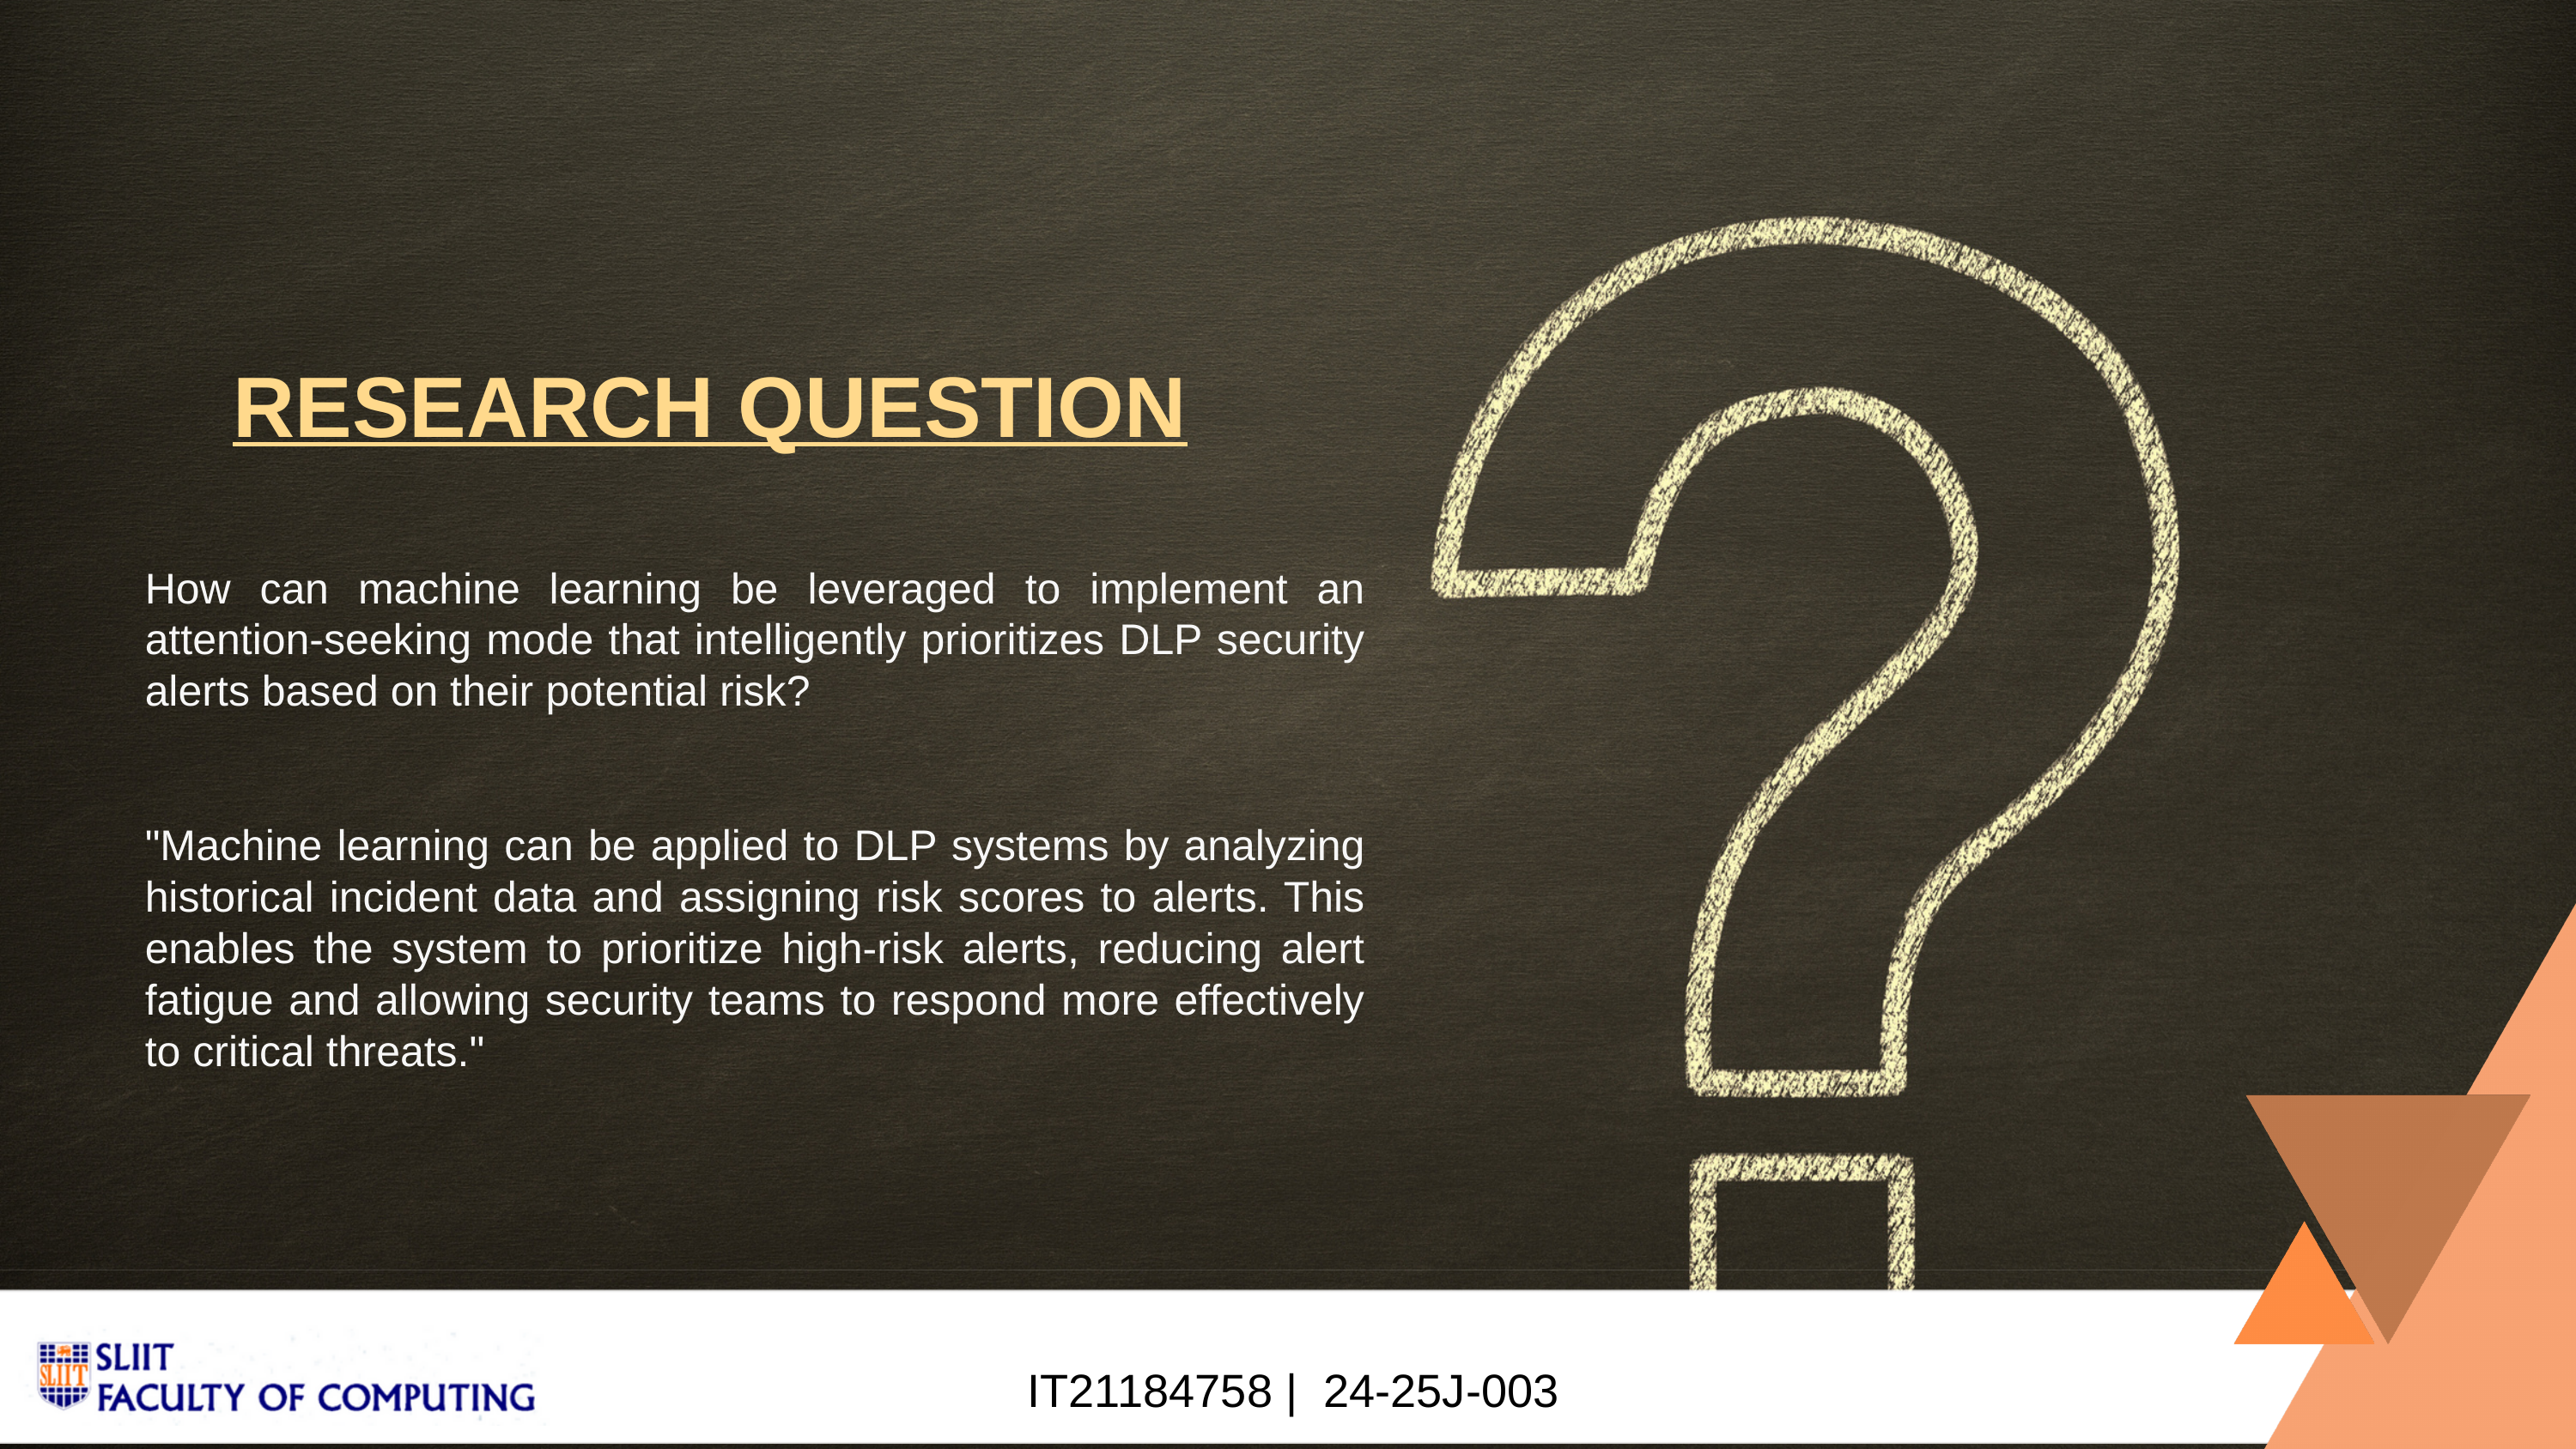

RESEARCH QUESTION
How can machine learning be leveraged to implement an attention-seeking mode that intelligently prioritizes DLP security alerts based on their potential risk?

"Machine learning can be applied to DLP systems by analyzing historical incident data and assigning risk scores to alerts. This enables the system to prioritize high-risk alerts, reducing alert fatigue and allowing security teams to respond more effectively to critical threats."

IT21184758 |  24-25J-003